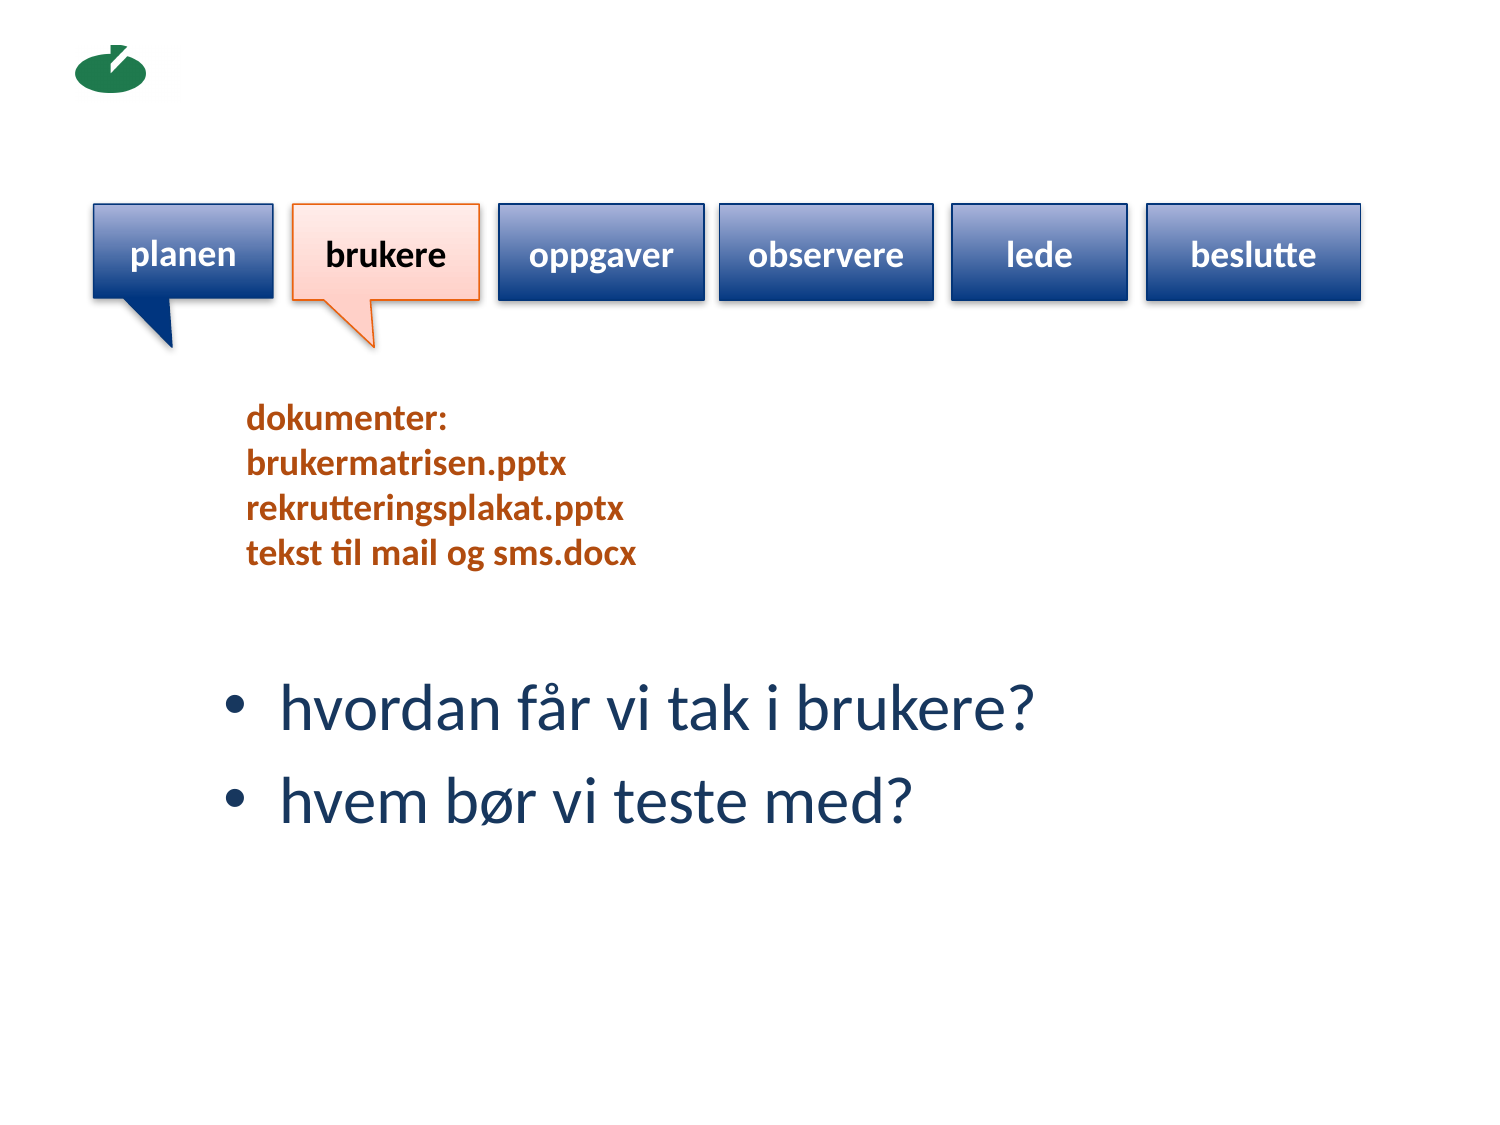

planen
brukere
oppgaver
observere
lede
beslutte
dokumenter:
brukermatrisen.pptx
rekrutteringsplakat.pptx
tekst til mail og sms.docx

hvordan får vi tak i brukere?
hvem bør vi teste med?